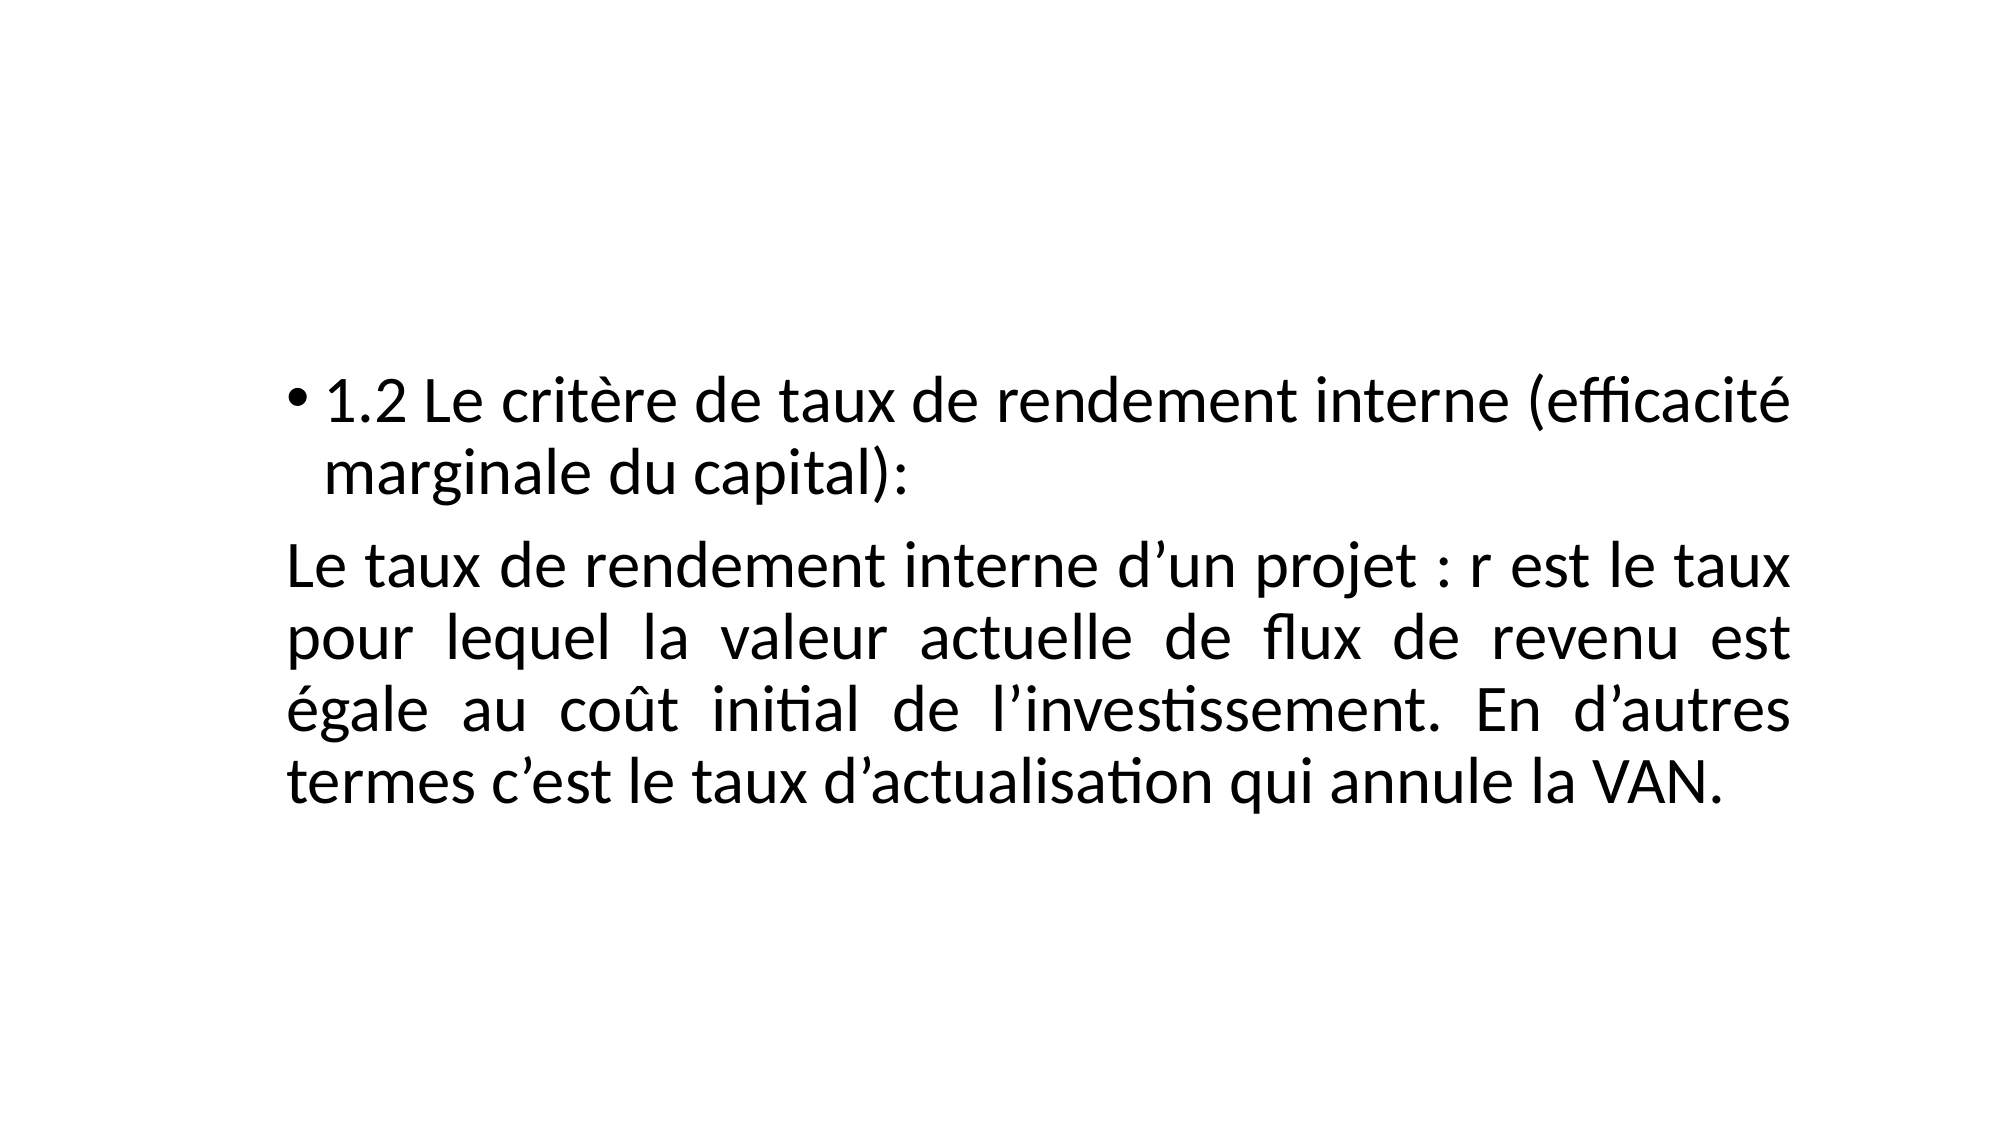

1.2 Le critère de taux de rendement interne (efficacité marginale du capital):
Le taux de rendement interne d’un projet : r est le taux pour lequel la valeur actuelle de flux de revenu est égale au coût initial de l’investissement. En d’autres termes c’est le taux d’actualisation qui annule la VAN.